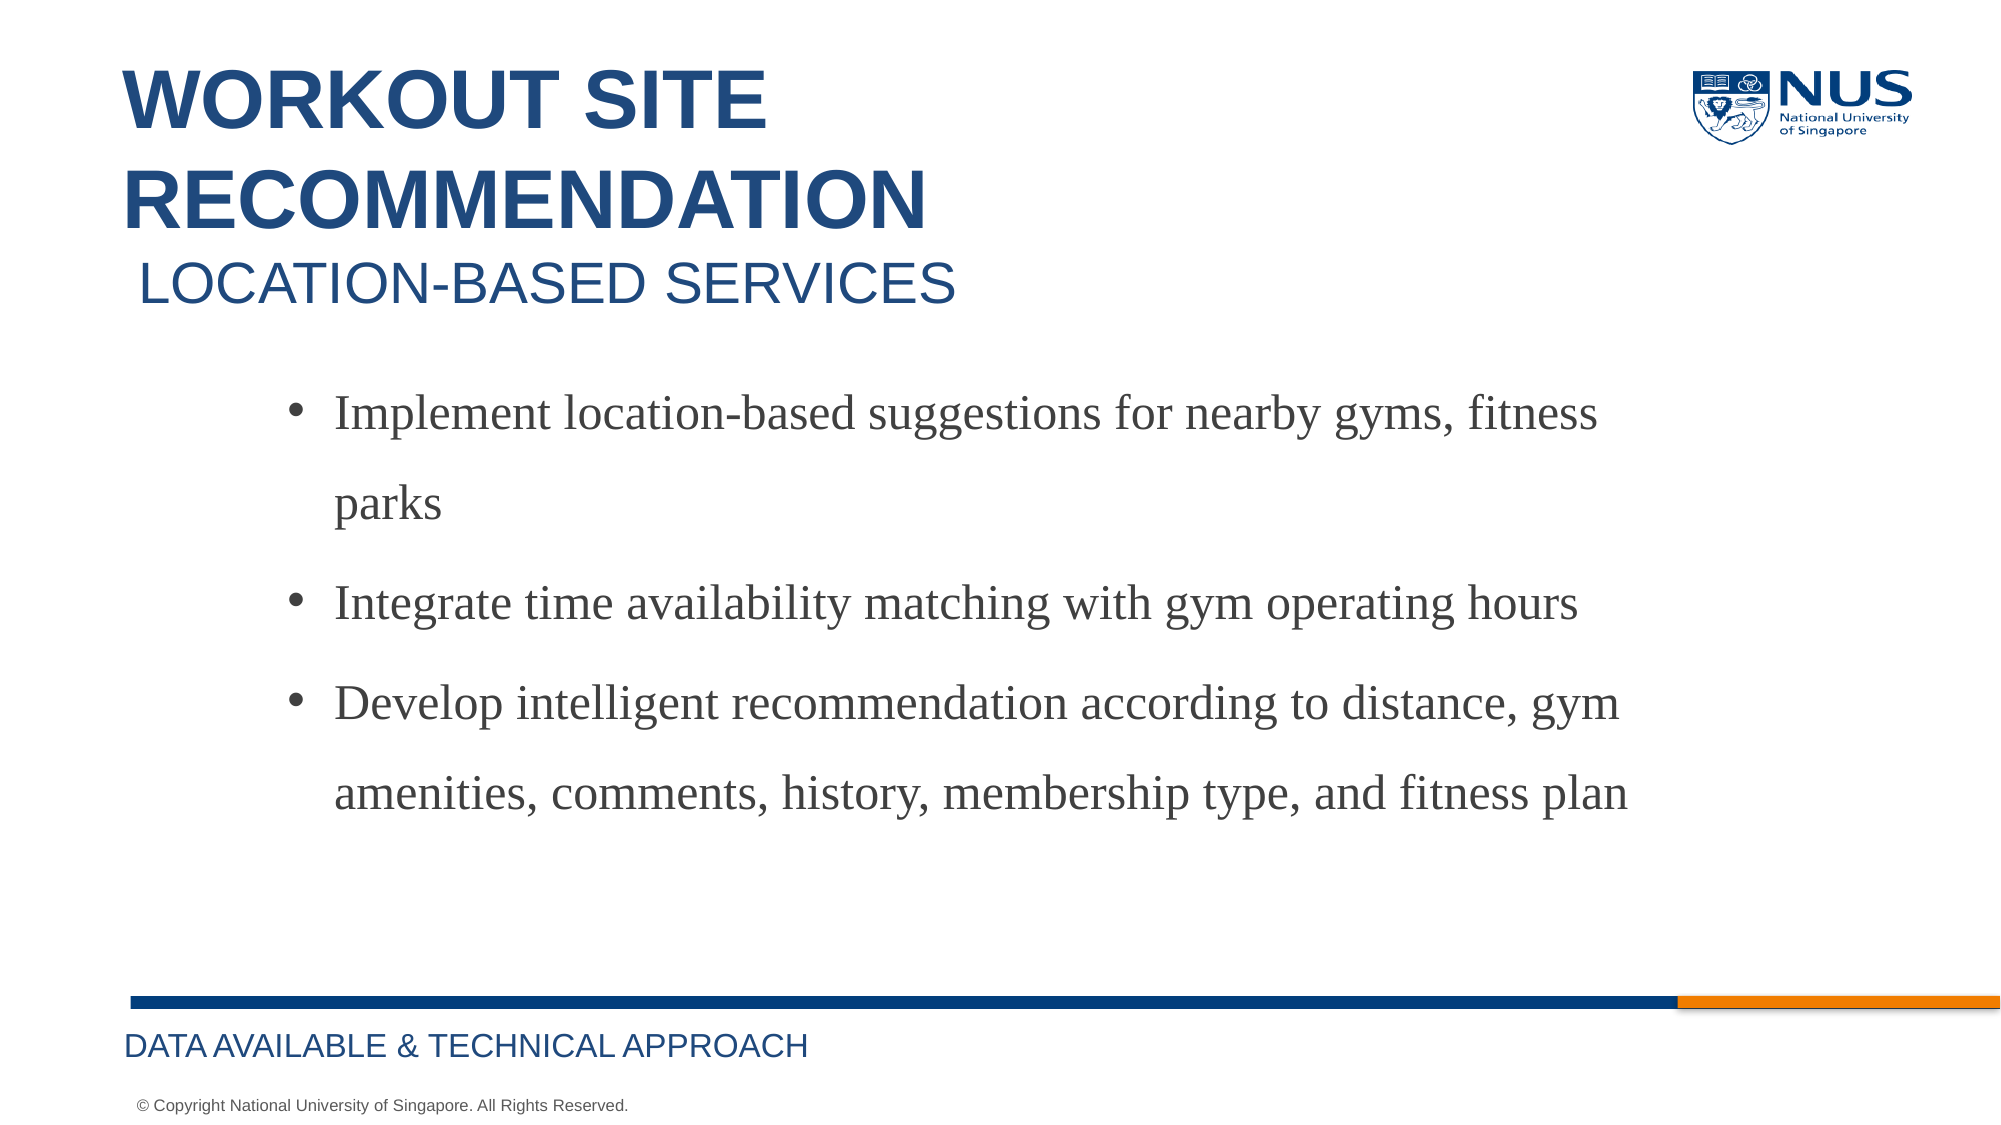

# Workout Site Recommendation location-based services
Implement location-based suggestions for nearby gyms, fitness parks
Integrate time availability matching with gym operating hours
Develop intelligent recommendation according to distance, gym amenities, comments, history, membership type, and fitness plan
Data available & Technical approach